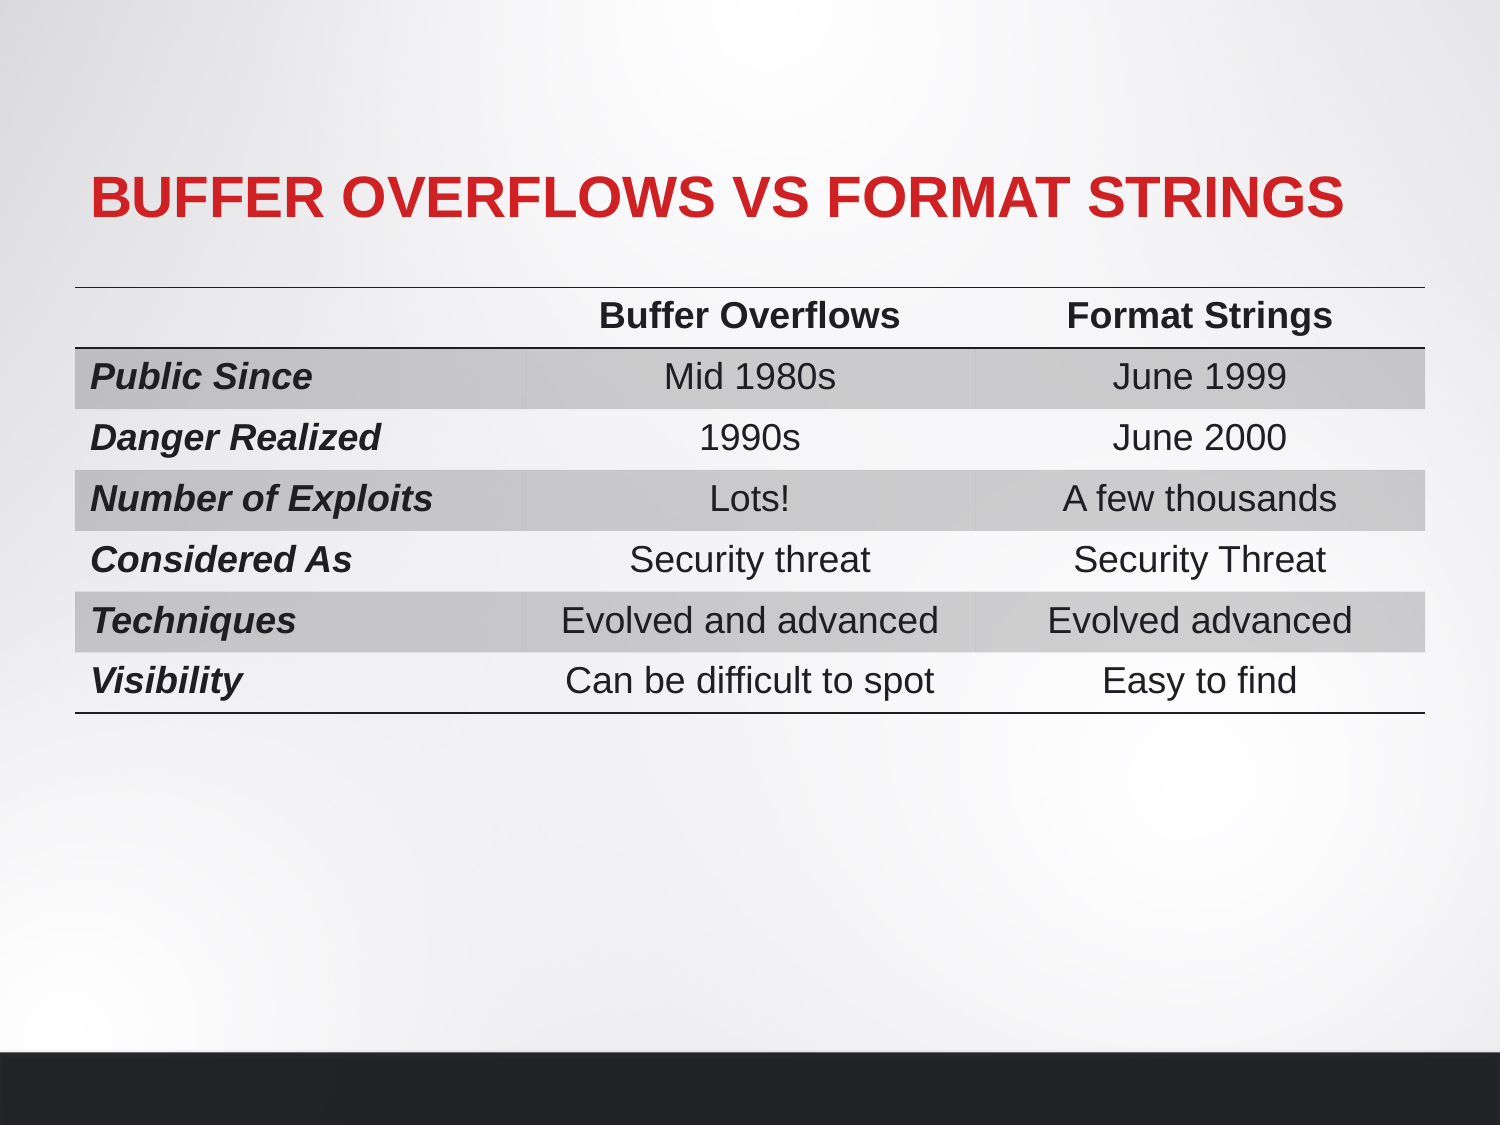

# Buffer overflows vs format strings
|  | Buffer Overflows | Format Strings |
| --- | --- | --- |
| Public Since | Mid 1980s | June 1999 |
| Danger Realized | 1990s | June 2000 |
| Number of Exploits | Lots! | A few thousands |
| Considered As | Security threat | Security Threat |
| Techniques | Evolved and advanced | Evolved advanced |
| Visibility | Can be difficult to spot | Easy to find |